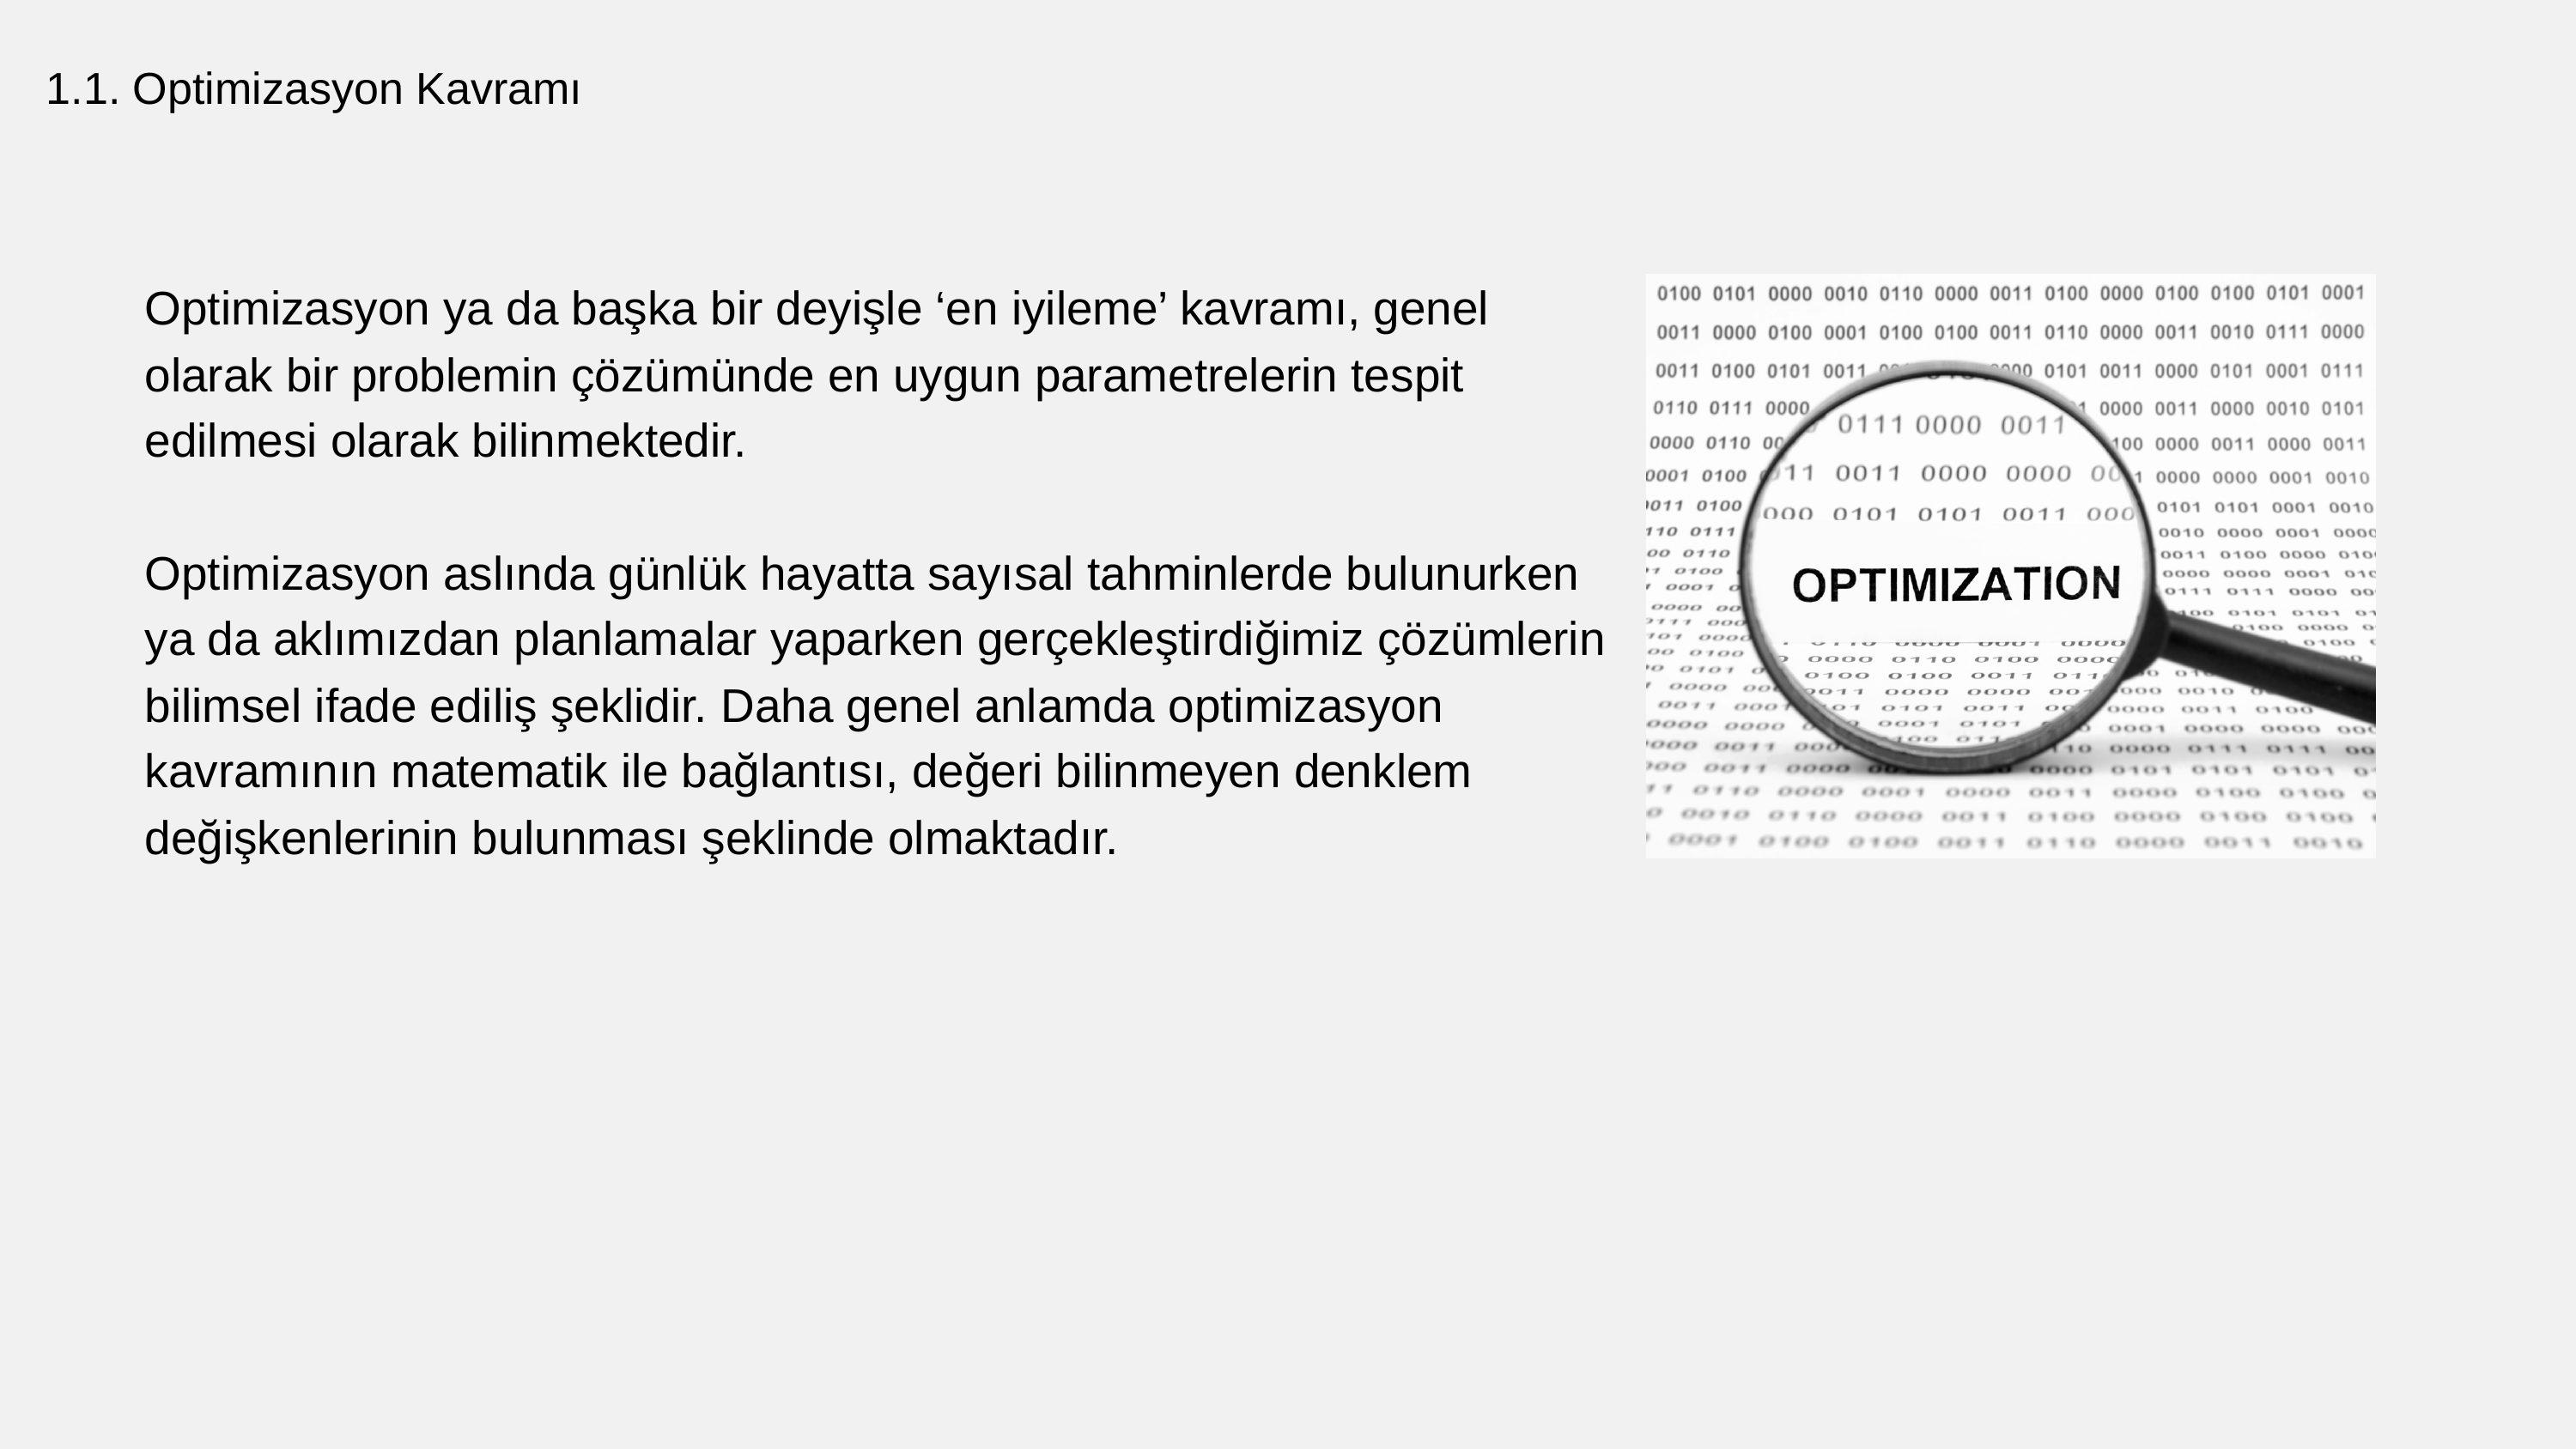

1.1. Optimizasyon Kavramı
Optimizasyon ya da başka bir deyişle ‘en iyileme’ kavramı, genel olarak bir problemin çözümünde en uygun parametrelerin tespit edilmesi olarak bilinmektedir.

Optimizasyon aslında günlük hayatta sayısal tahminlerde bulunurken ya da aklımızdan planlamalar yaparken gerçekleştirdiğimiz çözümlerin bilimsel ifade ediliş şeklidir. Daha genel anlamda optimizasyon kavramının matematik ile bağlantısı, değeri bilinmeyen denklem değişkenlerinin bulunması şeklinde olmaktadır.